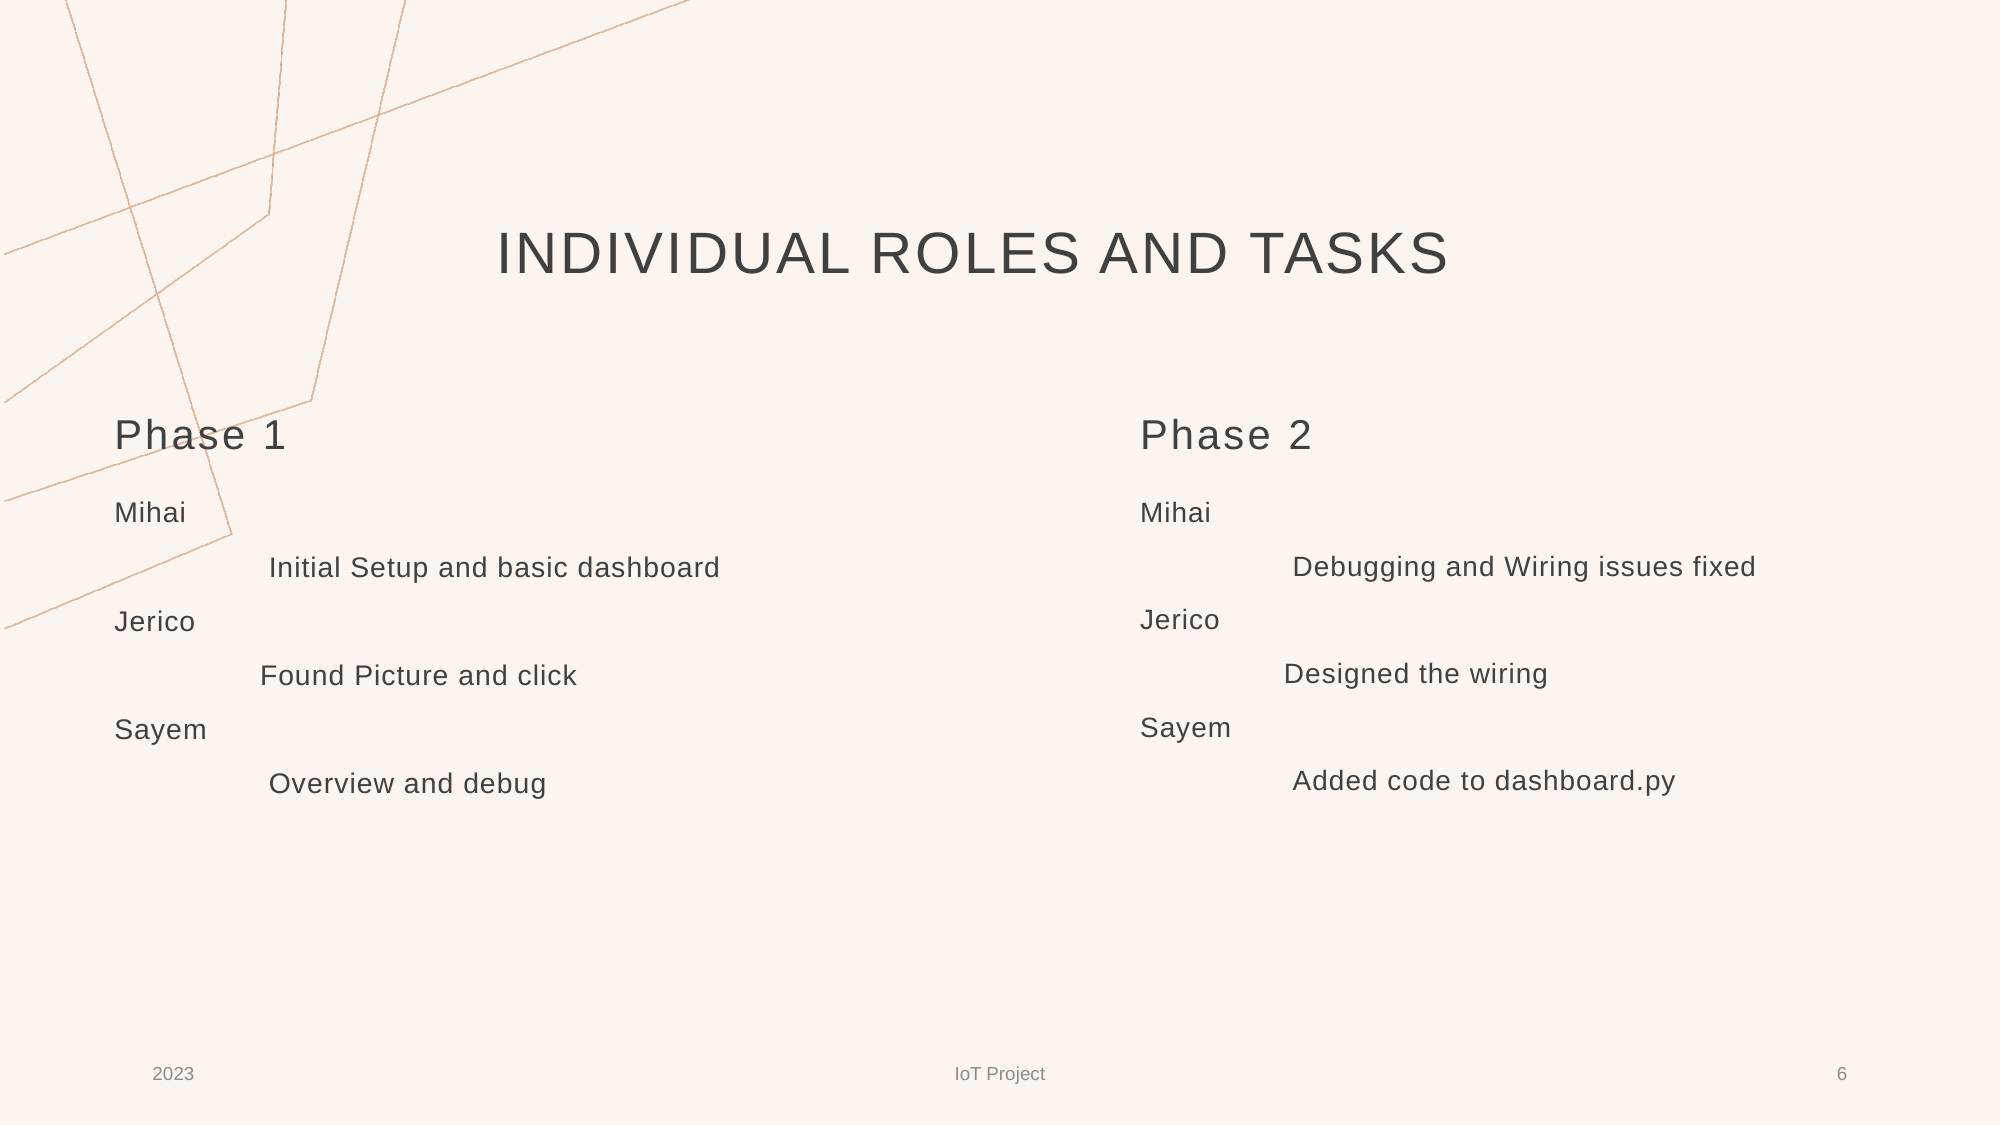

# Individual Roles and Tasks
Phase 1
Phase 2
Mihai
	 Debugging and Wiring issues fixed
Jerico
	Designed the wiring
Sayem
	 Added code to dashboard.py
Mihai
	 Initial Setup and basic dashboard
Jerico
	Found Picture and click
Sayem
	 Overview and debug
2023
IoT Project
6